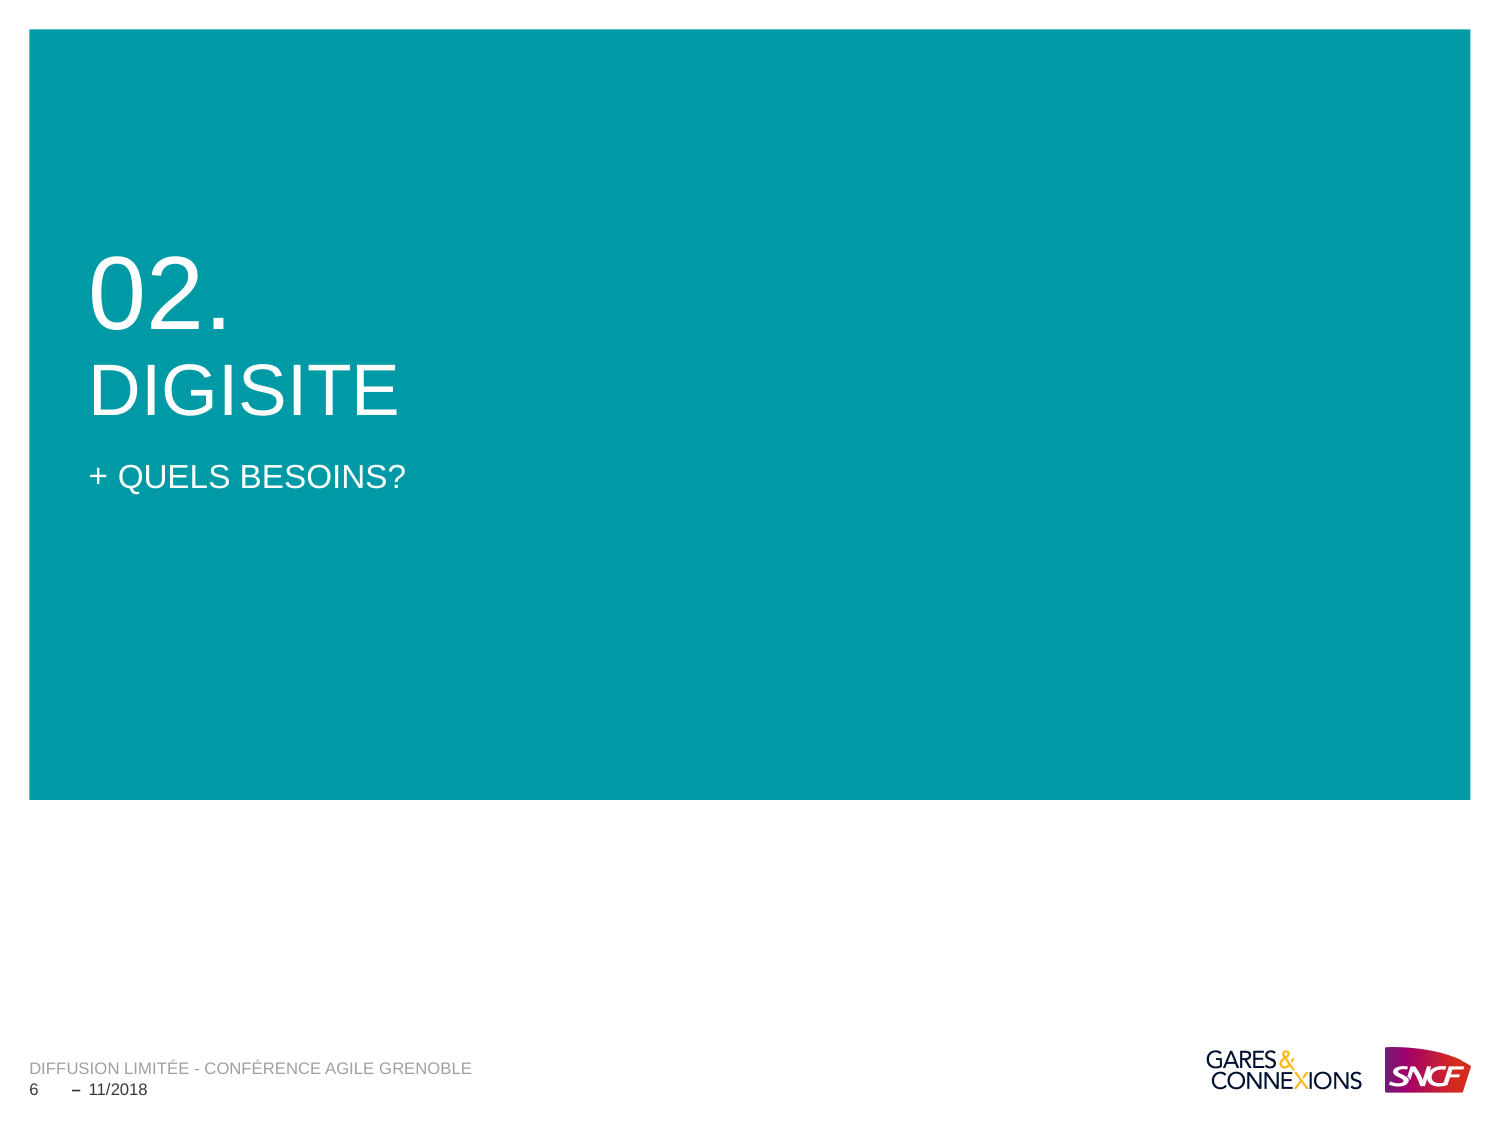

02.
DIGISITE
QUELS BESOINS?
Diffusion limitée - Conférence Agile Grenoble
11/2018
6